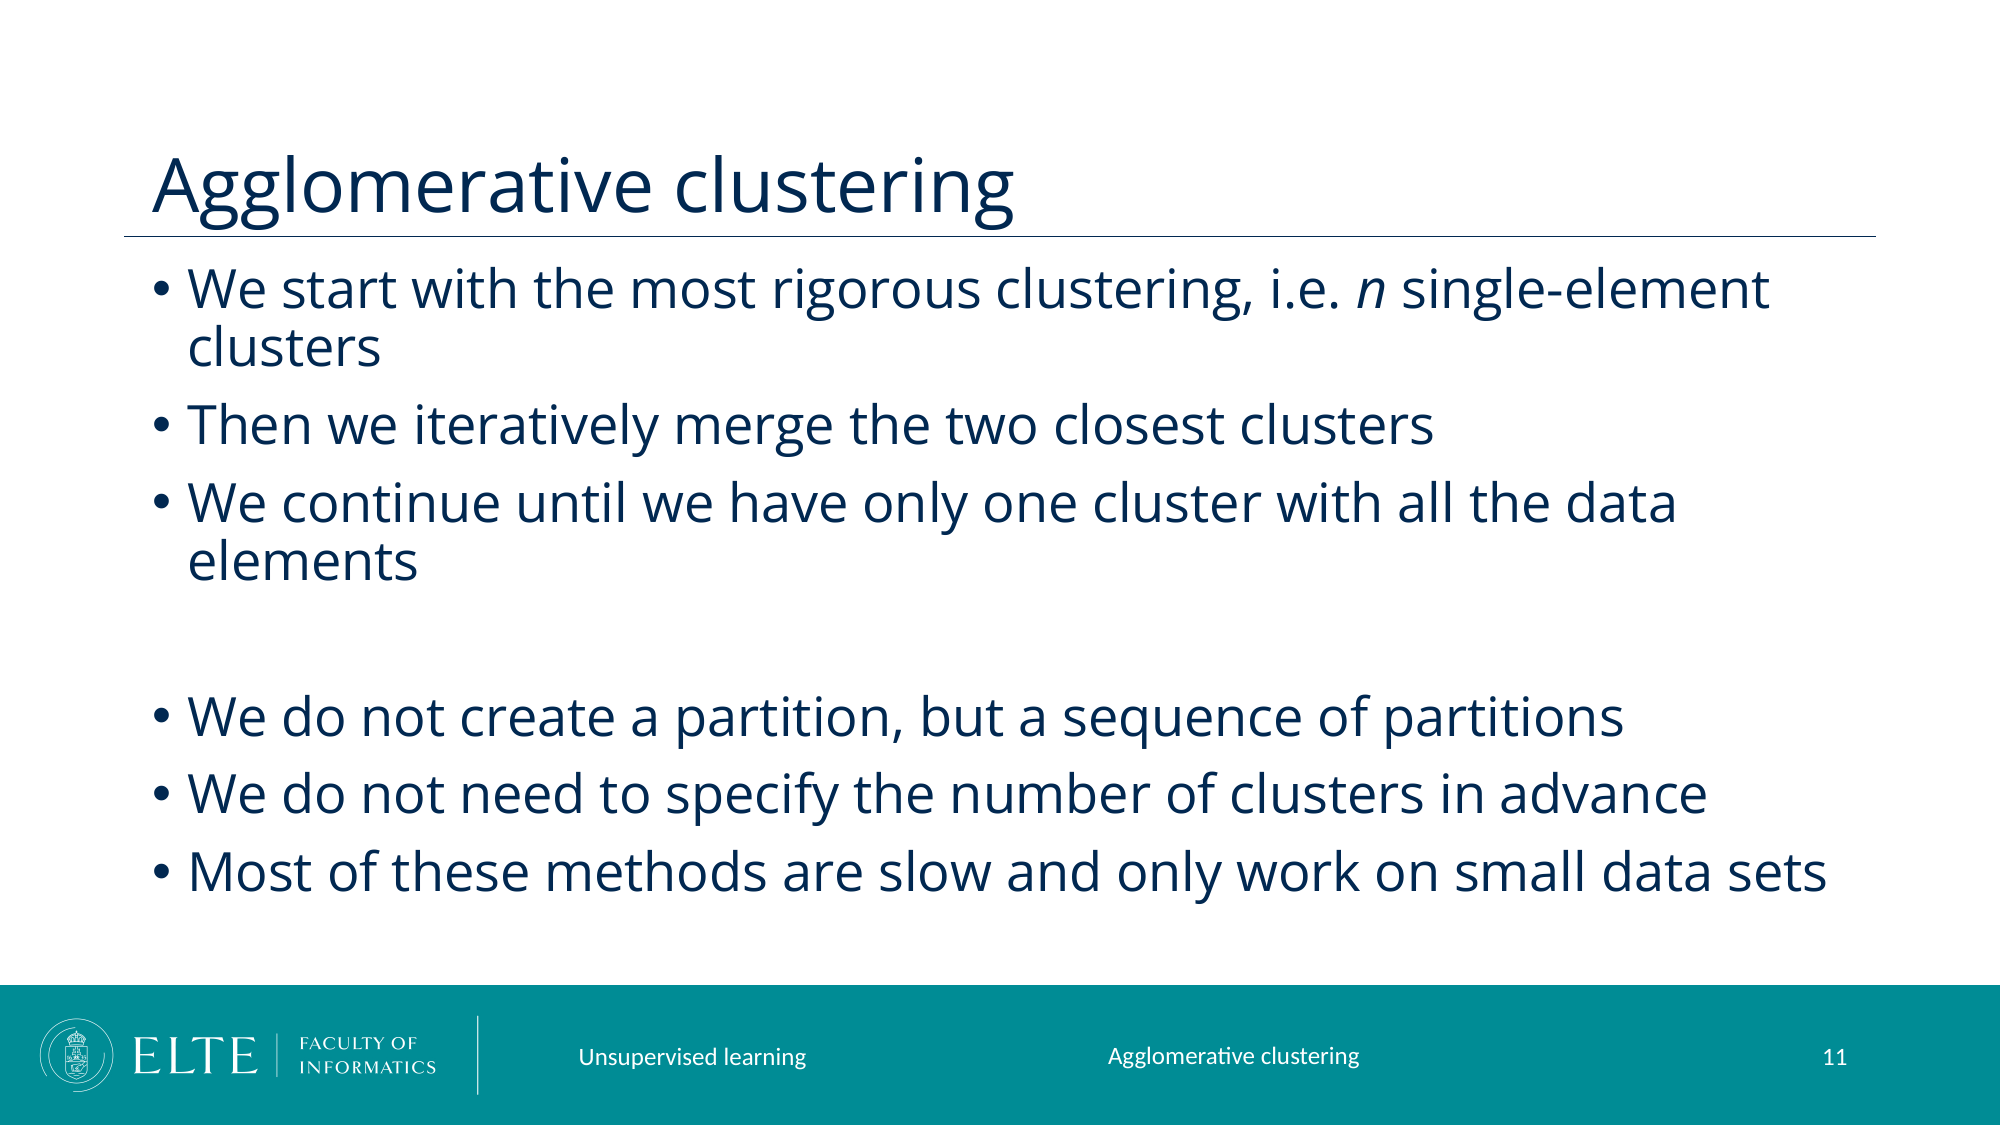

# Agglomerative clustering
We start with the most rigorous clustering, i.e. n single-element clusters
Then we iteratively merge the two closest clusters
We continue until we have only one cluster with all the data elements

We do not create a partition, but a sequence of partitions
We do not need to specify the number of clusters in advance
Most of these methods are slow and only work on small data sets

Agglomerative clustering
Unsupervised learning
11